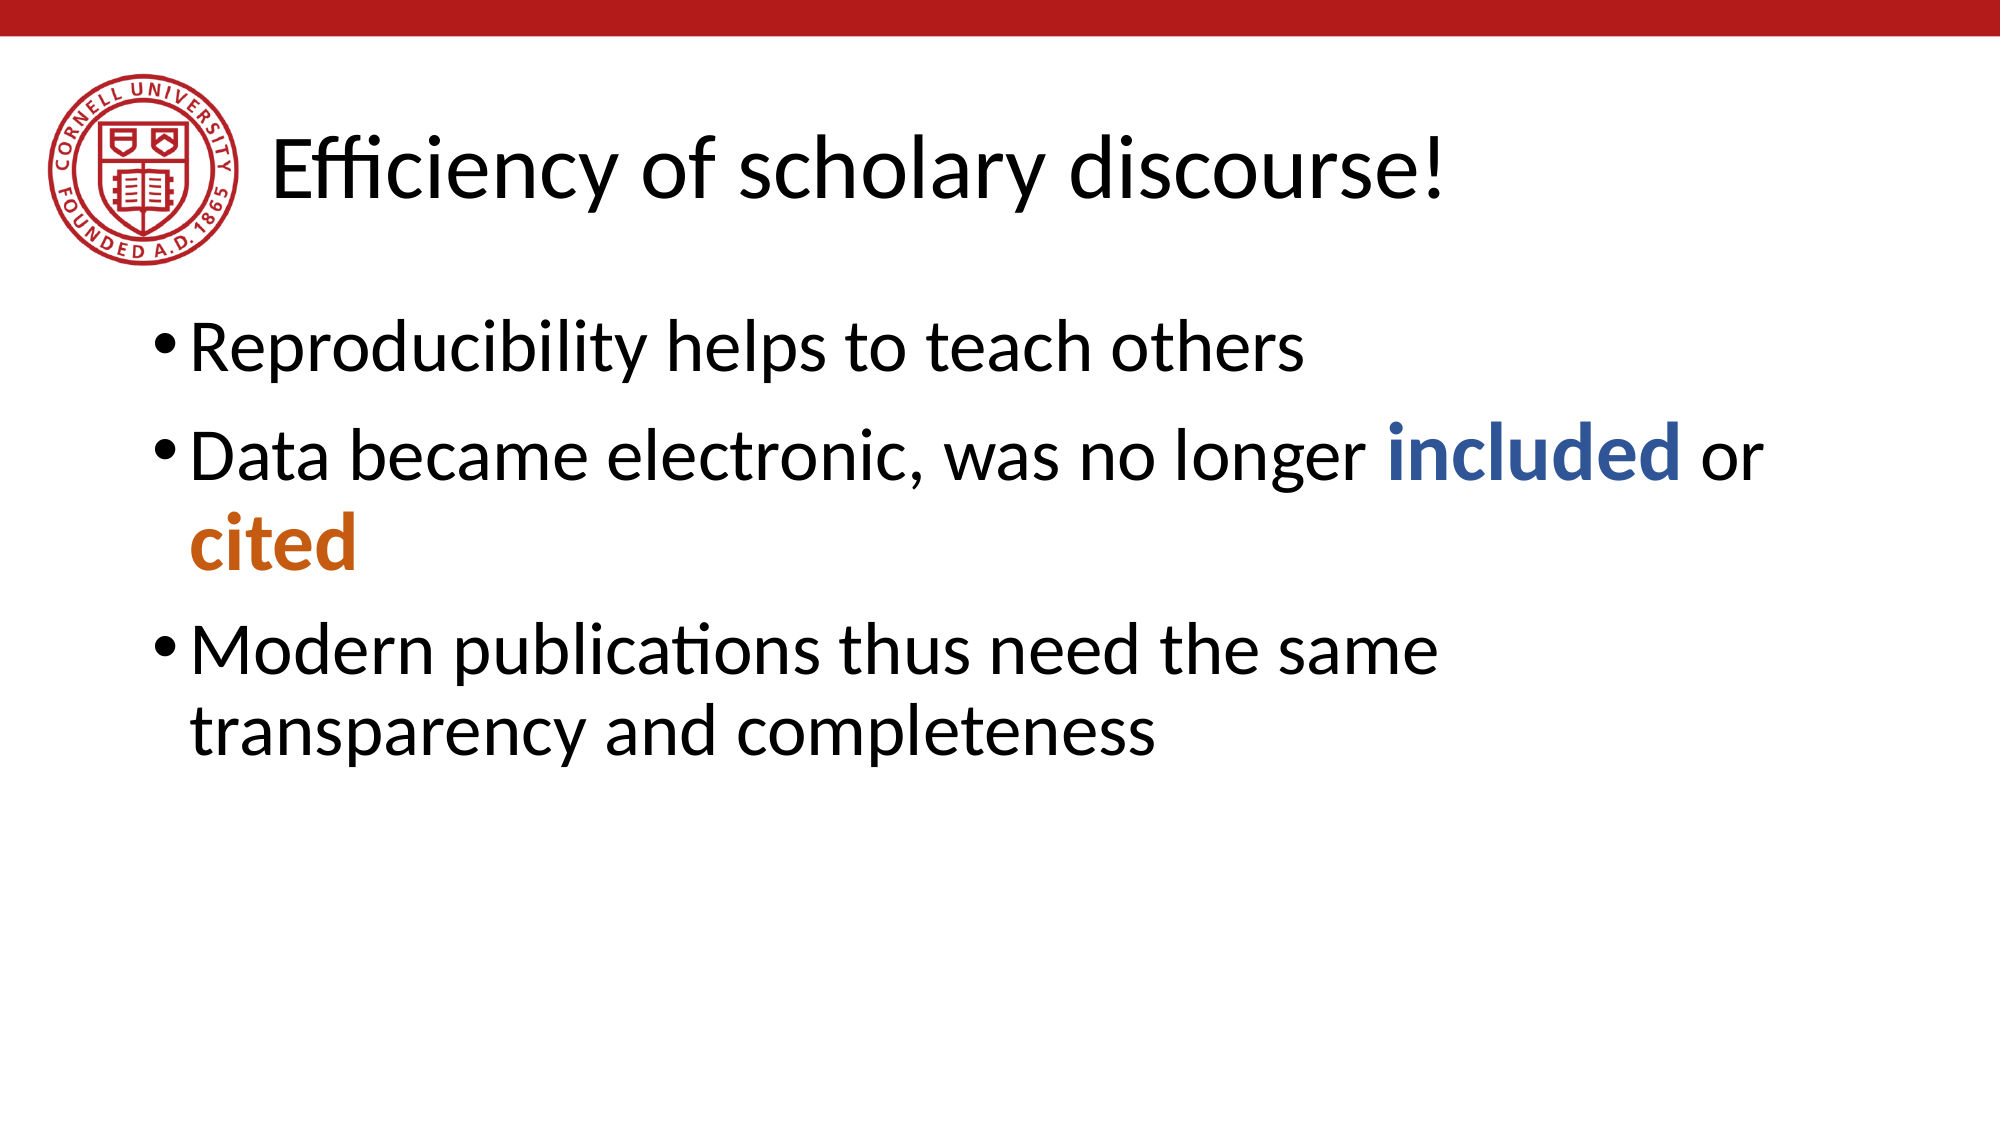

# Efficiency of scholary discourse!
Reproducibility helps to teach others
Data became electronic, was no longer included or cited
Modern publications thus need the same transparency and completeness